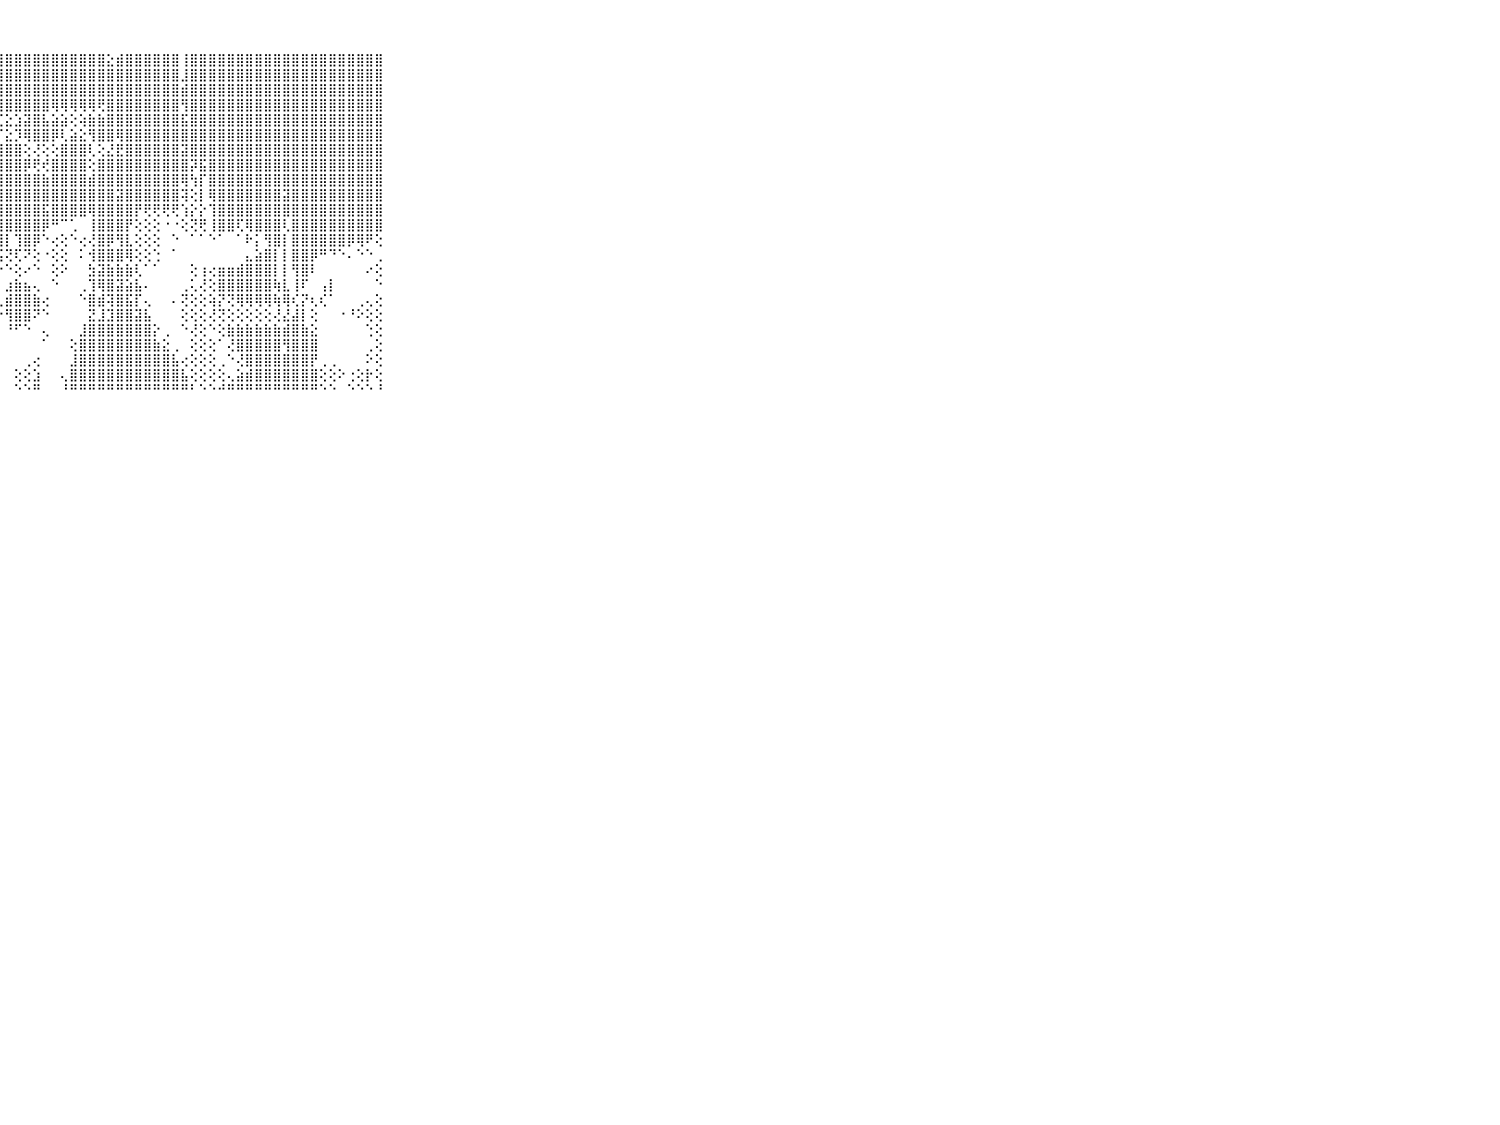

⠀⠀⠀⠀⠀⠀⠀⠀⠀⠀⠀⢕⢻⢏⢕⣕⡻⢿⣿⣿⣿⣿⣿⣿⣿⣿⣿⣿⣿⣿⣿⣿⣿⣿⣿⣿⣿⣿⣿⣕⣾⣿⣿⣿⣿⣿⣿⢸⣿⣿⣿⣿⣿⣿⣿⣿⣿⣿⣿⣿⣿⣿⣿⣿⣿⣿⣿⣿⣿⠀⠀⠀⠀⠀⠀⠀⠀⠀⠀⠀⠀
⠀⠀⠀⠀⠀⠀⠀⠀⠀⠀⠀⠀⢕⢳⣿⣿⣧⣕⣿⣿⣿⣿⣿⣿⣿⣿⣿⣿⣿⣿⣿⣿⣿⣿⣿⣿⣿⣿⣿⣿⣿⣿⣿⣿⣿⣿⣿⣸⣿⣿⣿⣿⣿⣿⣿⣿⣿⣿⣿⣿⣿⣿⣿⣿⣿⣿⣿⣿⣿⠀⠀⠀⠀⠀⠀⠀⠀⠀⠀⠀⠀
⠀⠀⠀⠀⠀⠀⠀⠀⠀⠀⠀⢕⣱⣿⣿⣿⣿⣿⣿⣿⣿⣿⣿⣿⣿⣿⣿⣿⣿⣿⣿⣿⣿⣿⣿⣿⣿⣿⣿⣿⣿⣿⣿⣿⣿⣿⣿⣾⣿⣿⣿⣿⣿⣿⣿⣿⣿⣿⣿⣿⣿⣿⣿⣿⣿⣿⣿⣿⣿⠀⠀⠀⠀⠀⠀⠀⠀⠀⠀⠀⠀
⠀⠀⠀⠀⠀⠀⠀⠀⠀⠀⠀⢜⢹⣿⣿⣿⣿⣿⣿⣿⣿⣿⣿⣿⣿⣿⣿⣿⣿⣿⣿⣿⣿⢿⢿⢿⢿⢿⢟⣿⣿⣿⣿⣿⣿⣿⣿⢻⣿⣿⣿⣿⣿⣿⣿⣿⣿⣿⣿⣿⣿⣿⣿⣿⣿⣿⣿⣿⣿⠀⠀⠀⠀⠀⠀⠀⠀⠀⠀⠀⠀
⠀⠀⠀⠀⠀⠀⠀⠀⠀⠀⠀⢕⣸⣿⣿⣿⣿⣿⢟⢟⢟⢟⢝⢝⣝⣻⣏⣏⣕⣱⣽⣿⣧⣵⣵⢕⢵⣷⣷⣿⣿⣿⣿⣿⣿⣿⣿⣯⣿⣿⣿⣿⣿⣿⣿⣿⣿⣿⣿⣿⣿⣿⣿⣿⣿⣿⣿⣿⣿⠀⠀⠀⠀⠀⠀⠀⠀⠀⠀⠀⠀
⠀⠀⠀⠀⠀⠀⠀⠀⠀⠀⠀⢕⢸⣿⣿⣿⣿⣿⢱⣾⡿⢕⢺⣿⣯⣿⣿⡏⣕⡹⢿⣿⣿⡿⢇⣵⣕⢻⣿⣿⢿⣿⣿⣿⣿⣿⣿⣿⣿⣿⣿⣿⣿⣿⣿⣿⣿⣿⣿⣿⣿⣿⣿⣿⣿⣿⣿⣿⣿⠀⠀⠀⠀⠀⠀⠀⠀⠀⠀⠀⠀
⠀⠀⠀⠀⠀⠀⠀⠀⠀⠀⠀⢕⢸⣿⣿⣿⣿⣿⢟⢏⣱⣾⣷⡜⢝⢝⢱⣿⣿⣿⢕⢜⢕⢕⣿⣿⣿⢇⢕⣜⣟⣿⣿⣿⣿⣿⣿⣽⣿⣿⣿⣿⣿⣿⣿⣿⣿⣿⣿⣿⣿⣿⣿⣿⣿⣿⣿⣿⣿⠀⠀⠀⠀⠀⠀⠀⠀⠀⠀⠀⠀
⠀⠀⠀⠀⠀⠀⠀⠀⠀⠀⠀⢱⣼⣿⣿⣿⣿⣿⢕⢱⣾⣿⣿⣷⡧⢕⢼⣿⣿⣿⡿⢟⢞⣿⣿⣿⣿⢕⣿⣿⣿⣿⣿⣿⣿⣿⣿⣿⡽⣯⣿⣿⣿⣿⣿⣿⣿⣿⣿⣿⣿⣿⣿⣿⣿⣿⣿⣿⣿⠀⠀⠀⠀⠀⠀⠀⠀⠀⠀⠀⠀
⠀⠀⠀⠀⠀⠀⠀⠀⠀⠀⠀⢕⢕⣿⣿⣿⣿⣿⢕⢱⣾⣿⣿⣿⣿⡇⣿⣿⣿⣿⣿⣿⣷⣿⣿⣿⣿⣾⣿⣿⣿⣿⣿⣿⣿⣿⣿⢿⢳⡏⣿⣿⣿⣿⣿⣿⣿⣿⣿⣿⣿⣿⣿⣿⣿⣿⣿⣿⣿⠀⠀⠀⠀⠀⠀⠀⠀⠀⠀⠀⠀
⠀⠀⠀⠀⠀⠀⠀⠀⠀⠀⠀⢕⢜⣿⣿⣿⣿⣿⢕⢸⣿⣿⣿⣿⣿⡇⣿⣿⣿⣿⣿⣿⣿⣿⣿⣿⣿⣿⣿⣿⣽⣿⣿⣿⣿⣿⣿⢽⢕⡇⢿⣿⣿⣿⣿⣿⣿⣿⣽⣿⣿⣿⣿⣿⣿⣿⣿⣿⣿⠀⠀⠀⠀⠀⠀⠀⠀⠀⠀⠀⠀
⠀⠀⠀⠀⠀⠀⠀⠀⠀⠀⠀⢕⢱⣿⣿⣿⣿⣿⢕⢸⣿⣿⣿⣿⣿⡇⣿⣿⣿⣿⣿⣿⣯⣿⣿⣿⣿⢿⣿⣿⣿⣿⡟⢟⢟⢟⢟⢱⡕⡕⢹⣿⣿⣿⣿⣿⣿⣿⣿⣿⣿⣿⣿⣿⣿⣿⣿⣿⣿⠀⠀⠀⠀⠀⠀⠀⠀⠀⠀⠀⠀
⠀⠀⠀⠀⠀⠀⠀⠀⠀⠀⠀⢕⢱⣿⣿⣿⣿⣿⢕⢸⣿⣿⣿⣿⣿⡕⢽⣿⣿⣿⣿⣿⡿⠛⠉⢁⠀⢸⣿⣿⣿⡟⢕⢕⢕⠐⠐⢕⢝⢟⢸⣿⣿⢏⢿⣿⣿⣿⢇⣿⣿⣿⣿⣿⣿⣿⣿⣿⣿⠀⠀⠀⠀⠀⠀⠀⠀⠀⠀⠀⠀
⠀⠀⠀⠀⠀⠀⠀⠀⠀⠀⠀⢕⢕⣿⣿⣿⣿⣿⢕⢸⣿⣿⣿⣿⣧⡕⢵⣿⡇⢹⣿⡿⠑⢔⢕⠑⢔⢜⣿⡿⢻⣇⢕⢕⢕⠀⠑⠀⠁⠁⠑⠁⠀⠁⠗⡅⢻⣿⡇⣿⣿⣿⣿⣿⣿⡿⢿⠟⢕⠀⠀⠀⠀⠀⠀⠀⠀⠀⠀⠀⠀
⠀⠀⠀⠀⠀⠀⠀⠀⠀⠀⠀⢕⢕⣿⣿⣿⣿⣿⢕⢸⣿⣿⣿⣿⣿⢕⣧⣯⢝⢏⠝⢕⠐⢕⢕⠀⠅⢺⣿⣿⣿⢿⢕⢕⢑⠀⠁⠀⠀⠀⠀⠀⠀⠀⣄⣵⣿⡇⡇⣿⣿⡿⠛⠙⠑⠄⠑⠑⢀⠀⠀⠀⠀⠀⠀⠀⠀⠀⠀⠀⠀
⠀⠀⠀⠀⠀⠀⠀⠀⠀⠀⠀⢕⢜⣟⣟⣟⣟⣻⢕⢜⣻⣿⣿⣿⣯⣇⡿⠑⠑⢕⠔⠑⠀⢕⠕⠀⠀⣳⣽⣷⣷⣷⢇⠁⠁⠀⠀⠀⢕⢰⢔⣶⣶⣾⣿⣿⣿⡇⡇⢻⣿⠇⠀⠀⠀⠀⠀⠔⢕⠀⠀⠀⠀⠀⠀⠀⠀⠀⠀⠀⠀
⠀⠀⠀⠀⠀⠀⠀⠀⠀⠀⠀⢕⢸⡿⣿⣿⣿⣯⢕⢸⢽⣽⡿⡷⢟⢹⡷⠀⣰⣷⣦⢄⠀⠑⠀⠀⢀⢹⢿⣿⣽⣵⣧⠄⠀⠀⠀⢀⢅⢜⢕⣿⣿⣿⣿⣿⣿⢷⣇⢸⠏⠀⢠⡇⠀⠀⠀⠀⠑⠀⠀⠀⠀⠀⠀⠀⠀⠀⠀⠀⠀
⠀⠀⠀⠀⠀⠀⠀⠀⠀⠀⠀⢕⢸⢗⢷⢷⢷⢇⢕⢱⢵⢵⢼⢇⢇⣾⡇⢄⣾⣿⣿⣷⢔⠀⠀⠀⠑⣿⣾⢽⣿⣯⡏⢄⠀⠀⠄⢝⢕⢕⢵⡝⢝⢿⢿⢿⢿⢷⢿⢎⡝⢆⢎⠁⠀⠀⢀⢄⢕⠀⠀⠀⠀⠀⠀⠀⠀⠀⠀⠀⠀
⠀⠀⠀⠀⠀⠀⠀⠀⠀⠀⠀⢕⢕⢕⢕⢕⢕⢕⢕⢕⢕⢕⢕⢕⣸⣿⢁⠕⢻⣿⣿⠝⠑⠀⠀⠀⠀⣝⣸⣹⣿⣿⣽⣧⠀⠀⠀⢕⢕⢕⢜⢝⢕⢕⢕⢕⢕⢜⣜⣼⡇⢕⠀⠀⠐⠘⠕⢕⢕⠀⠀⠀⠀⠀⠀⠀⠀⠀⠀⠀⠀
⠀⠀⠀⠀⠀⠀⠀⠀⠀⠀⠀⠕⠕⢕⢕⢕⢕⢕⢕⢏⢝⢕⢜⢝⣿⡇⠀⠀⠘⠋⠑⠀⢄⠀⠀⠀⣸⣿⣿⣿⣿⣿⣿⣿⡕⢀⠀⠑⢜⢕⠑⢕⣷⣷⣷⣷⣷⣷⣾⣿⣷⣕⠀⠀⠀⠀⠀⢑⢕⠀⠀⠀⠀⠀⠀⠀⠀⠀⠀⠀⠀
⠀⠀⠀⠀⠀⠀⠀⠀⠀⠀⠀⣿⣿⣿⣿⣿⣿⣿⣿⣿⣿⣿⣿⣿⣿⡇⠀⠀⠀⠀⠀⠀⠁⠀⠀⢕⣿⣿⣿⣿⣿⣿⣿⣿⣷⣕⢀⠀⢕⢕⢕⠁⢜⣿⣿⣿⣿⣿⢻⣿⣿⣿⠀⠀⠀⠀⠀⢀⢕⠀⠀⠀⠀⠀⠀⠀⠀⠀⠀⠀⠀
⠀⠀⠀⠀⠀⠀⠀⠀⠀⠀⠀⣿⣿⣿⣿⣿⣿⣿⣿⣿⣿⣿⣿⣿⣿⡇⢁⠀⠀⠀⢀⢔⠀⠀⠀⣸⣿⣿⣿⣿⣿⣿⣿⣿⣿⣿⣧⢔⢕⢕⢕⢀⠑⢜⣿⣿⣿⣿⣿⣿⣿⡟⢀⢀⠀⠀⠀⠕⢕⠀⠀⠀⠀⠀⠀⠀⠀⠀⠀⠀⠀
⠀⠀⠀⠀⠀⠀⠀⠀⠀⠀⠀⣿⣿⣿⣿⣿⣿⣿⣿⣿⣿⣿⣿⣿⣿⡇⢕⠀⠀⢕⢕⣱⠀⠀⢄⣿⣿⣿⣿⣿⣿⣿⣿⣿⣿⣿⣿⣧⢕⢕⢕⢕⢄⣵⣾⣿⣿⣿⣿⣿⣿⣿⢕⢕⠕⢐⢕⡗⢕⠀⠀⠀⠀⠀⠀⠀⠀⠀⠀⠀⠀
⠀⠀⠀⠀⠀⠀⠀⠀⠀⠀⠀⠛⠛⠛⠛⠛⠛⠛⠛⠛⠛⠛⠛⠛⠛⠃⠑⠀⠀⠑⠑⠛⠀⠀⠘⠛⠛⠛⠛⠛⠛⠛⠛⠛⠛⠛⠛⠛⠃⠑⠑⠚⠛⠛⠛⠛⠛⠛⠛⠛⠛⠛⠑⠑⠀⠑⠑⠑⠘⠀⠀⠀⠀⠀⠀⠀⠀⠀⠀⠀⠀